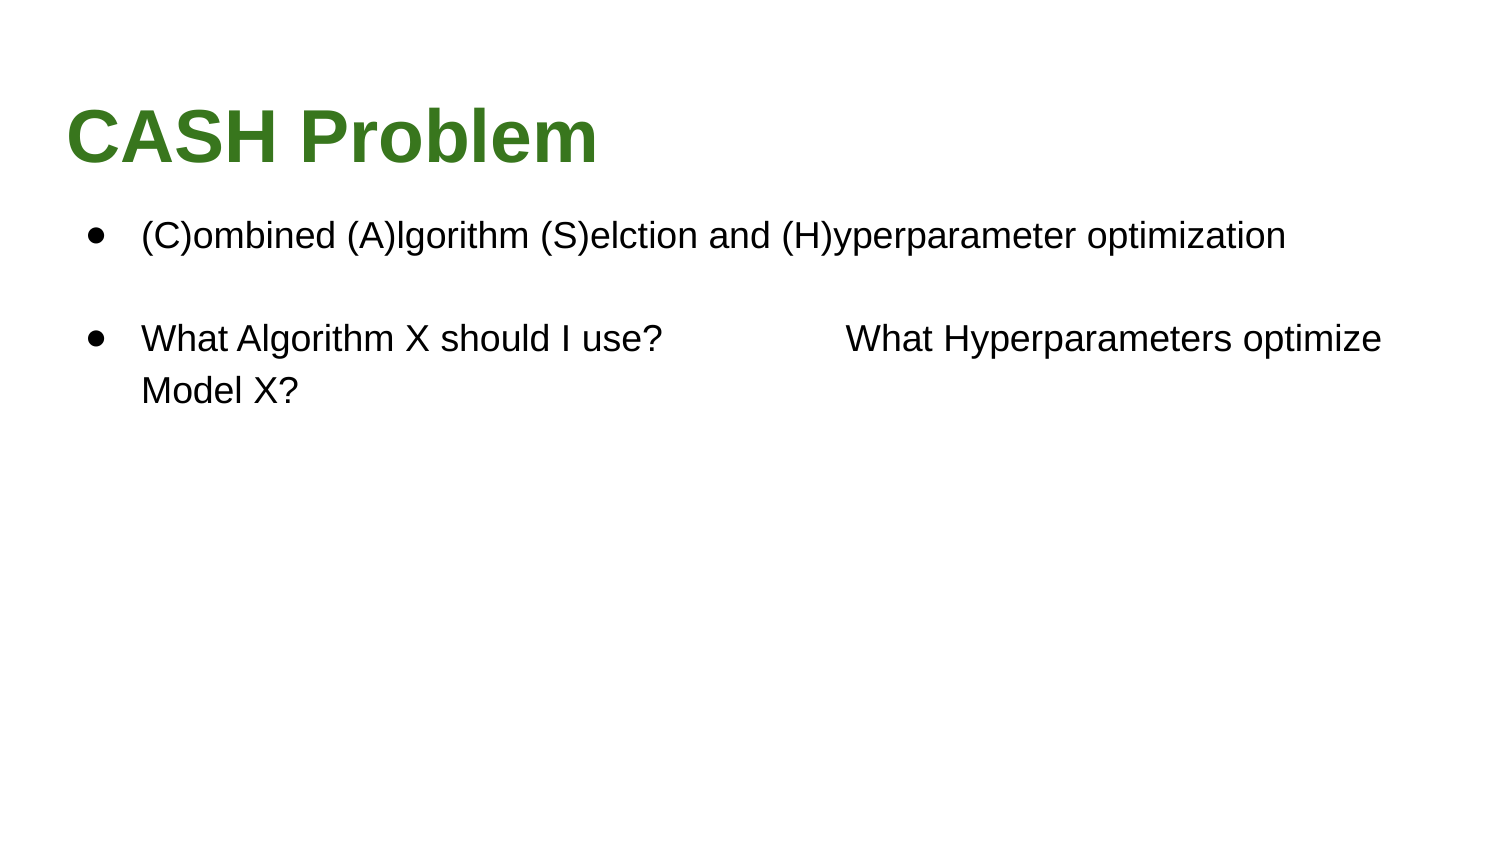

# CASH Problem
(C)ombined (A)lgorithm (S)elction and (H)yperparameter optimization

What Algorithm X should I use?	          What Hyperparameters optimize Model X?